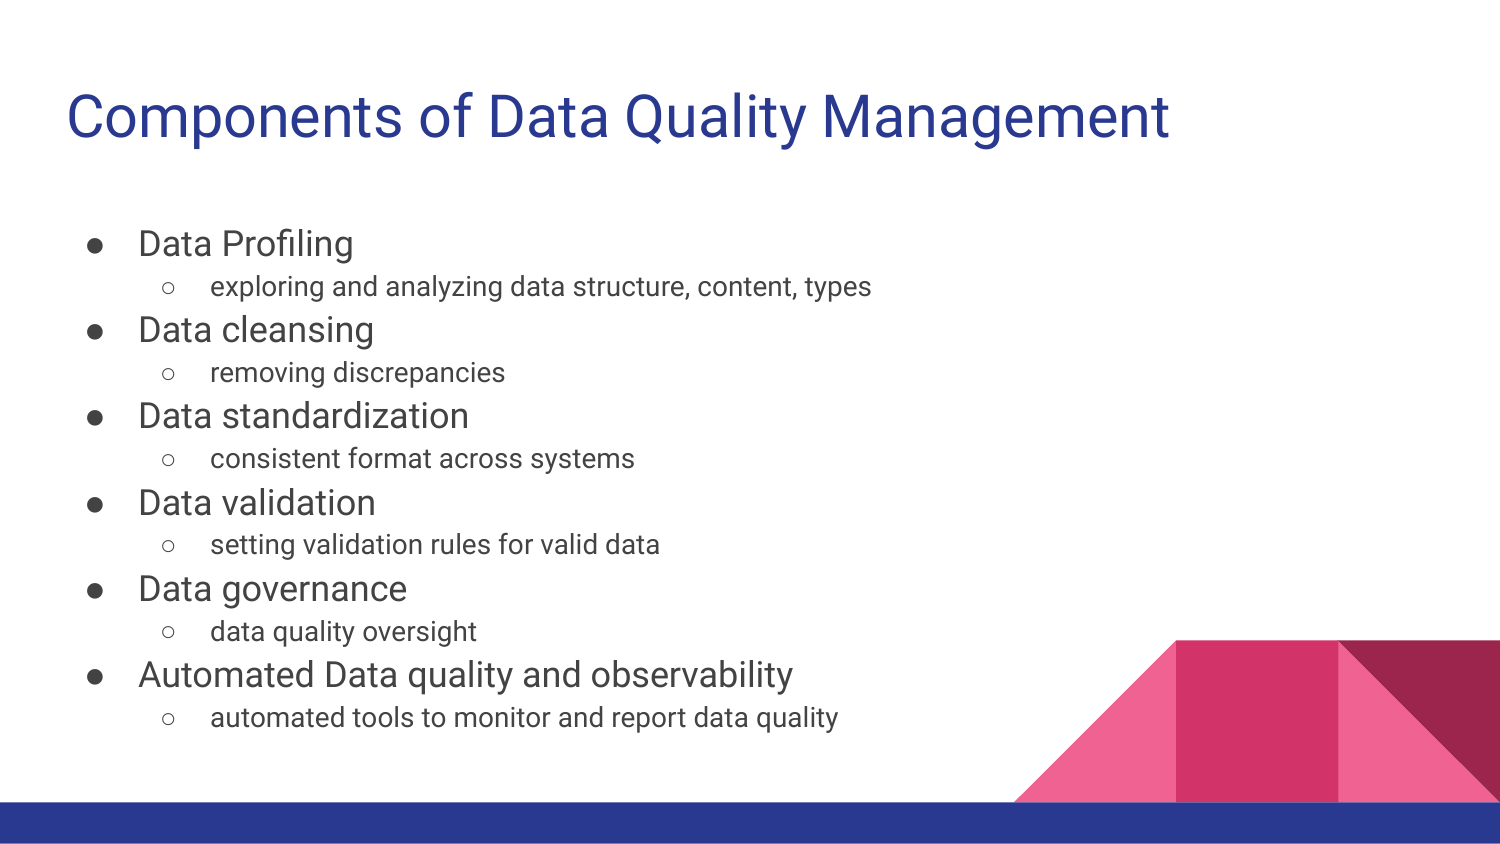

# Components of Data Quality Management
Data Profiling
exploring and analyzing data structure, content, types
Data cleansing
removing discrepancies
Data standardization
consistent format across systems
Data validation
setting validation rules for valid data
Data governance
data quality oversight
Automated Data quality and observability
automated tools to monitor and report data quality